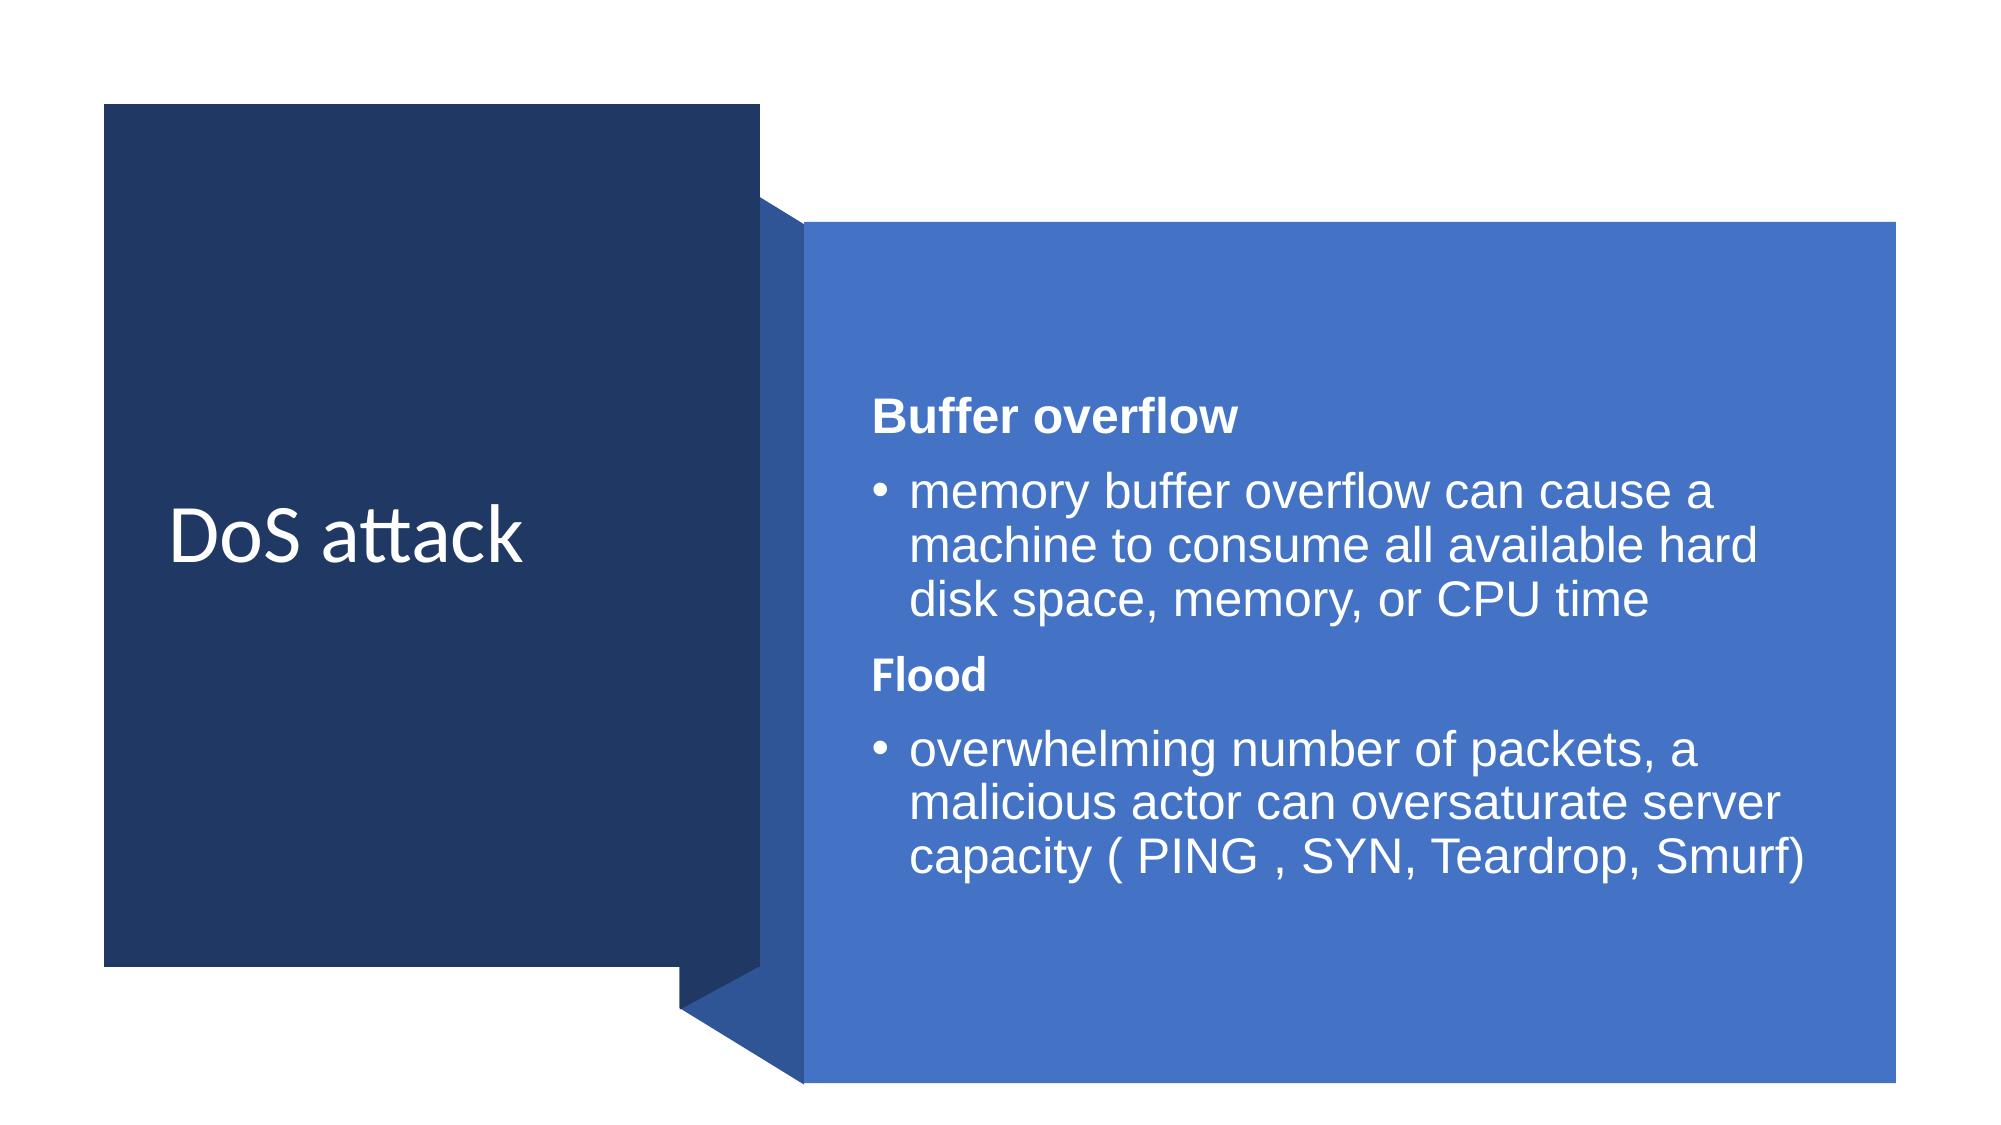

# DoS attack

Buffer overflow
memory buffer overflow can cause a machine to consume all available hard disk space, memory, or CPU time
Flood
overwhelming number of packets, a malicious actor can oversaturate server capacity ( PING , SYN, Teardrop, Smurf)